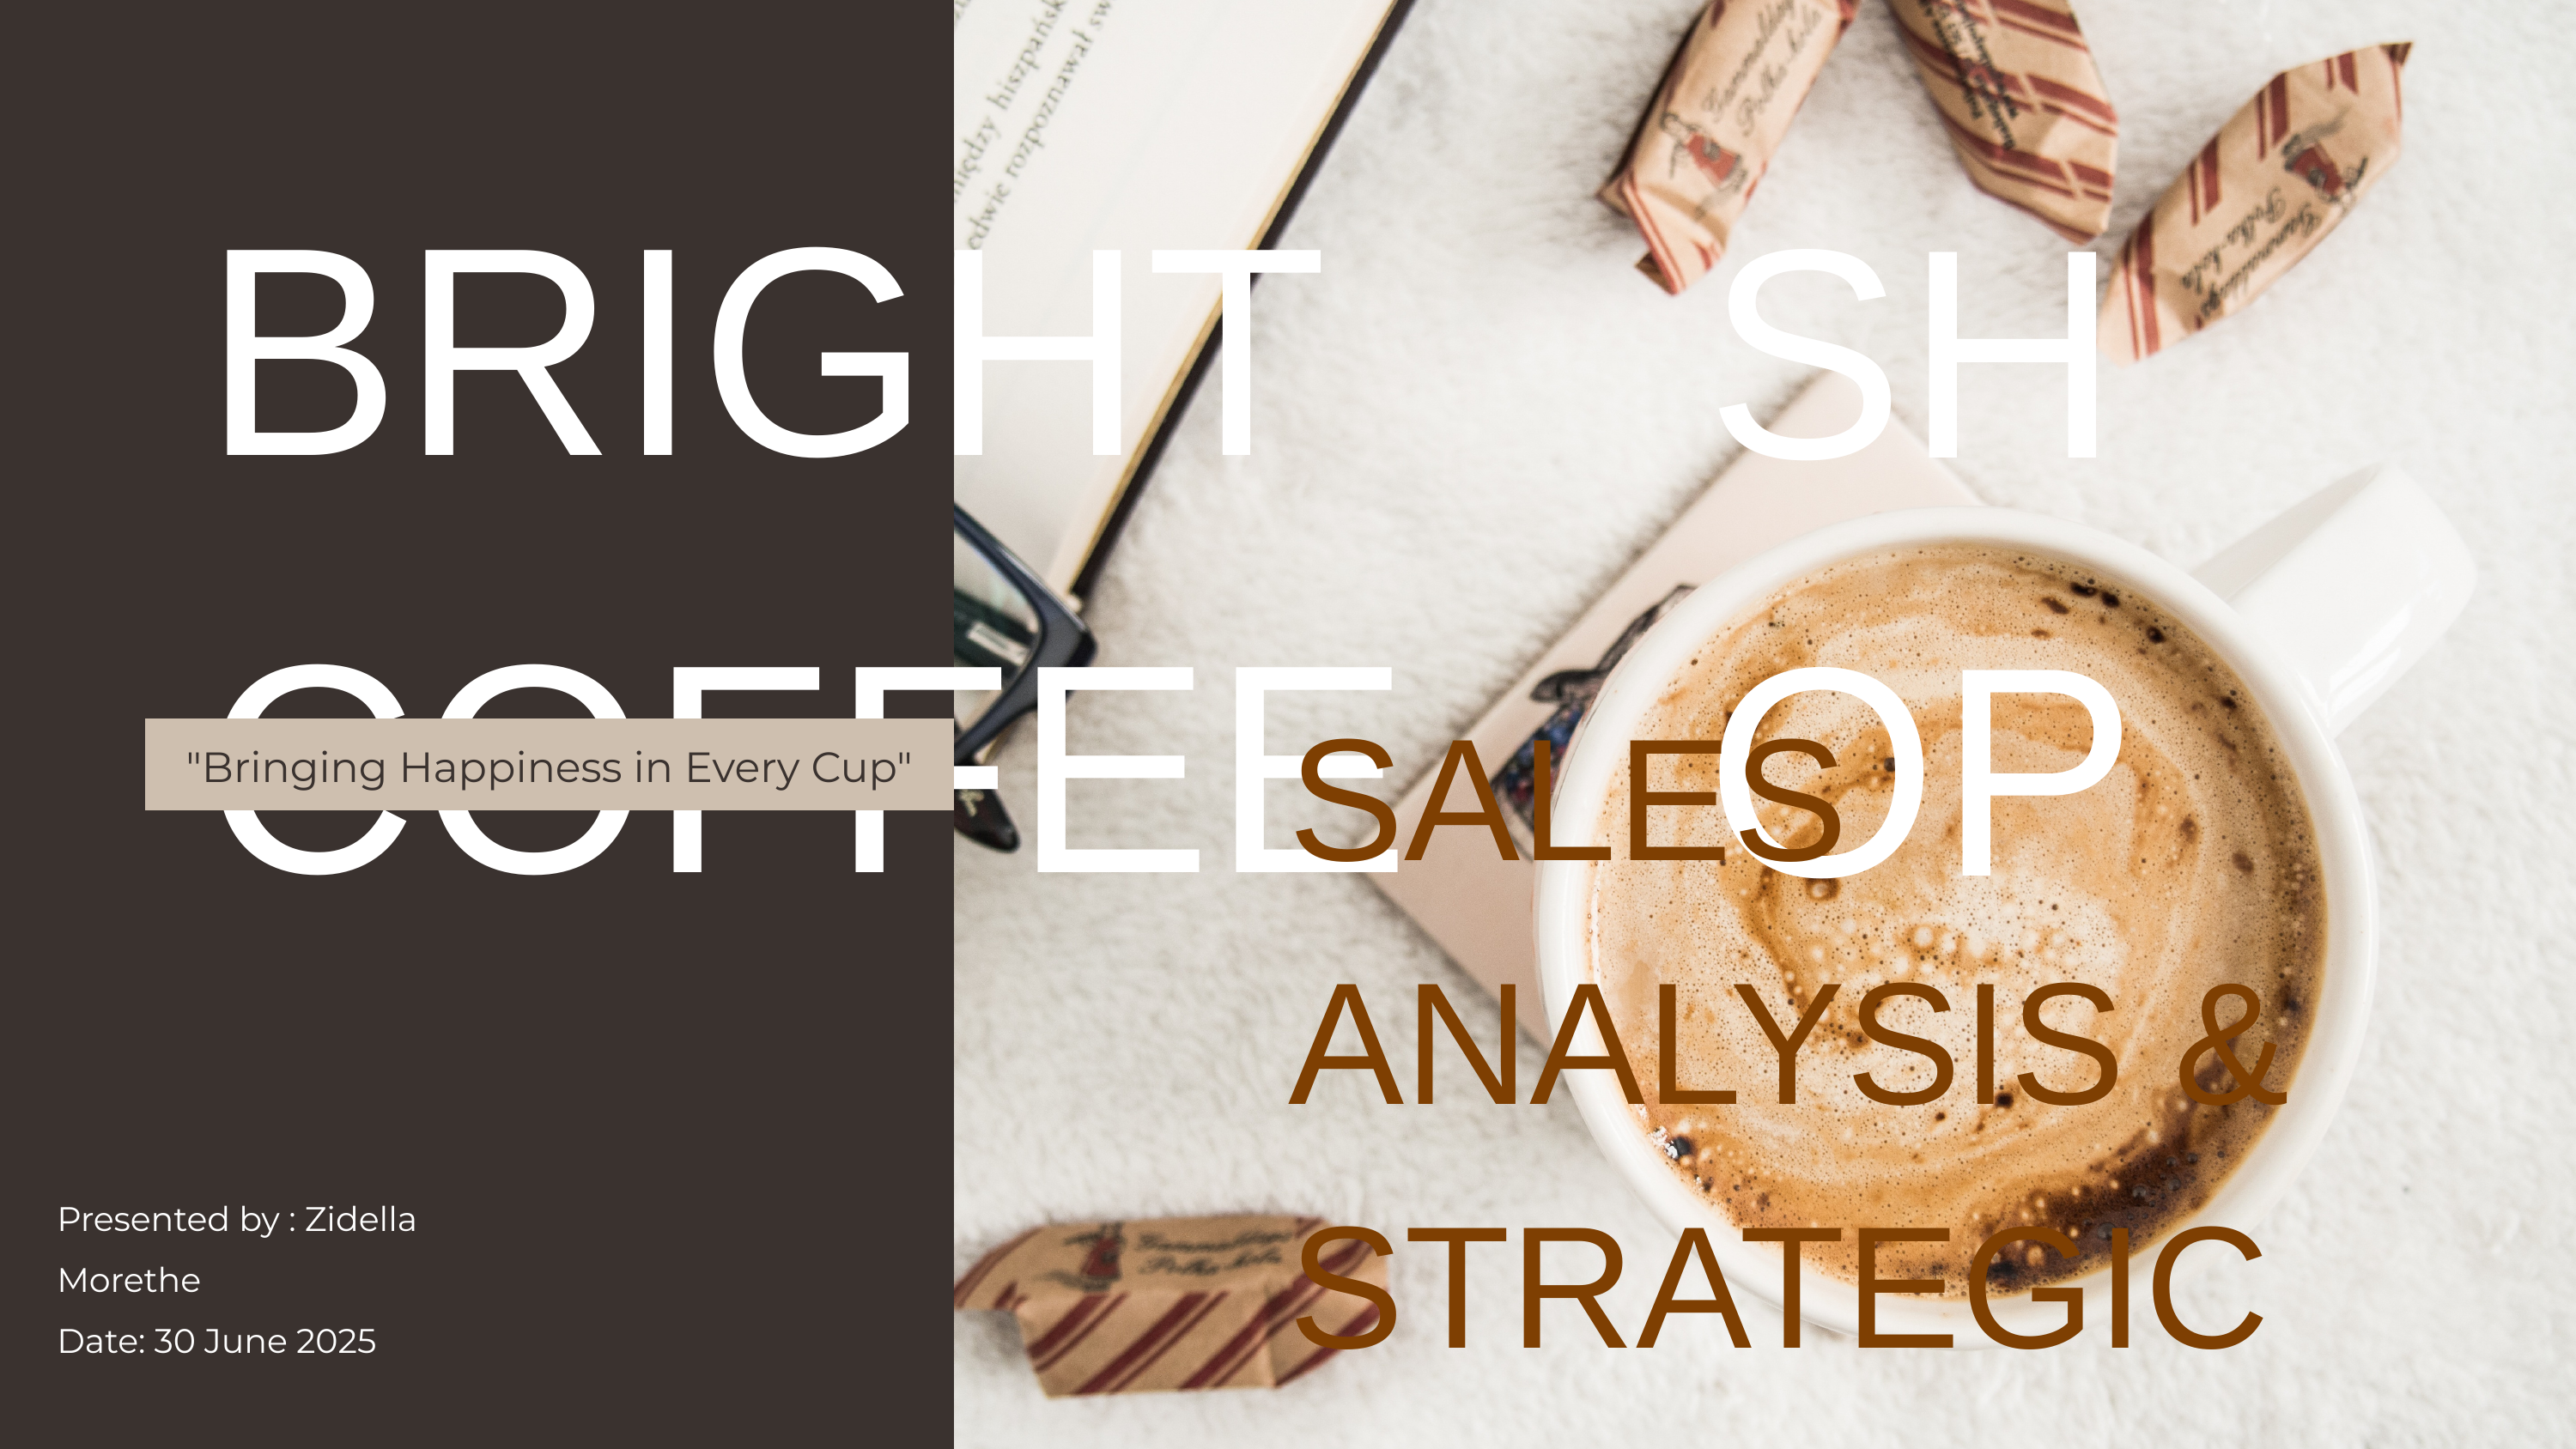

BRIGHT COFFEE
SHOP
SALES ANALYSIS &
STRATEGIC INSIGHTS

"Bringing Happiness in Every Cup"
Presented by : Zidella Morethe
Date: 30 June 2025